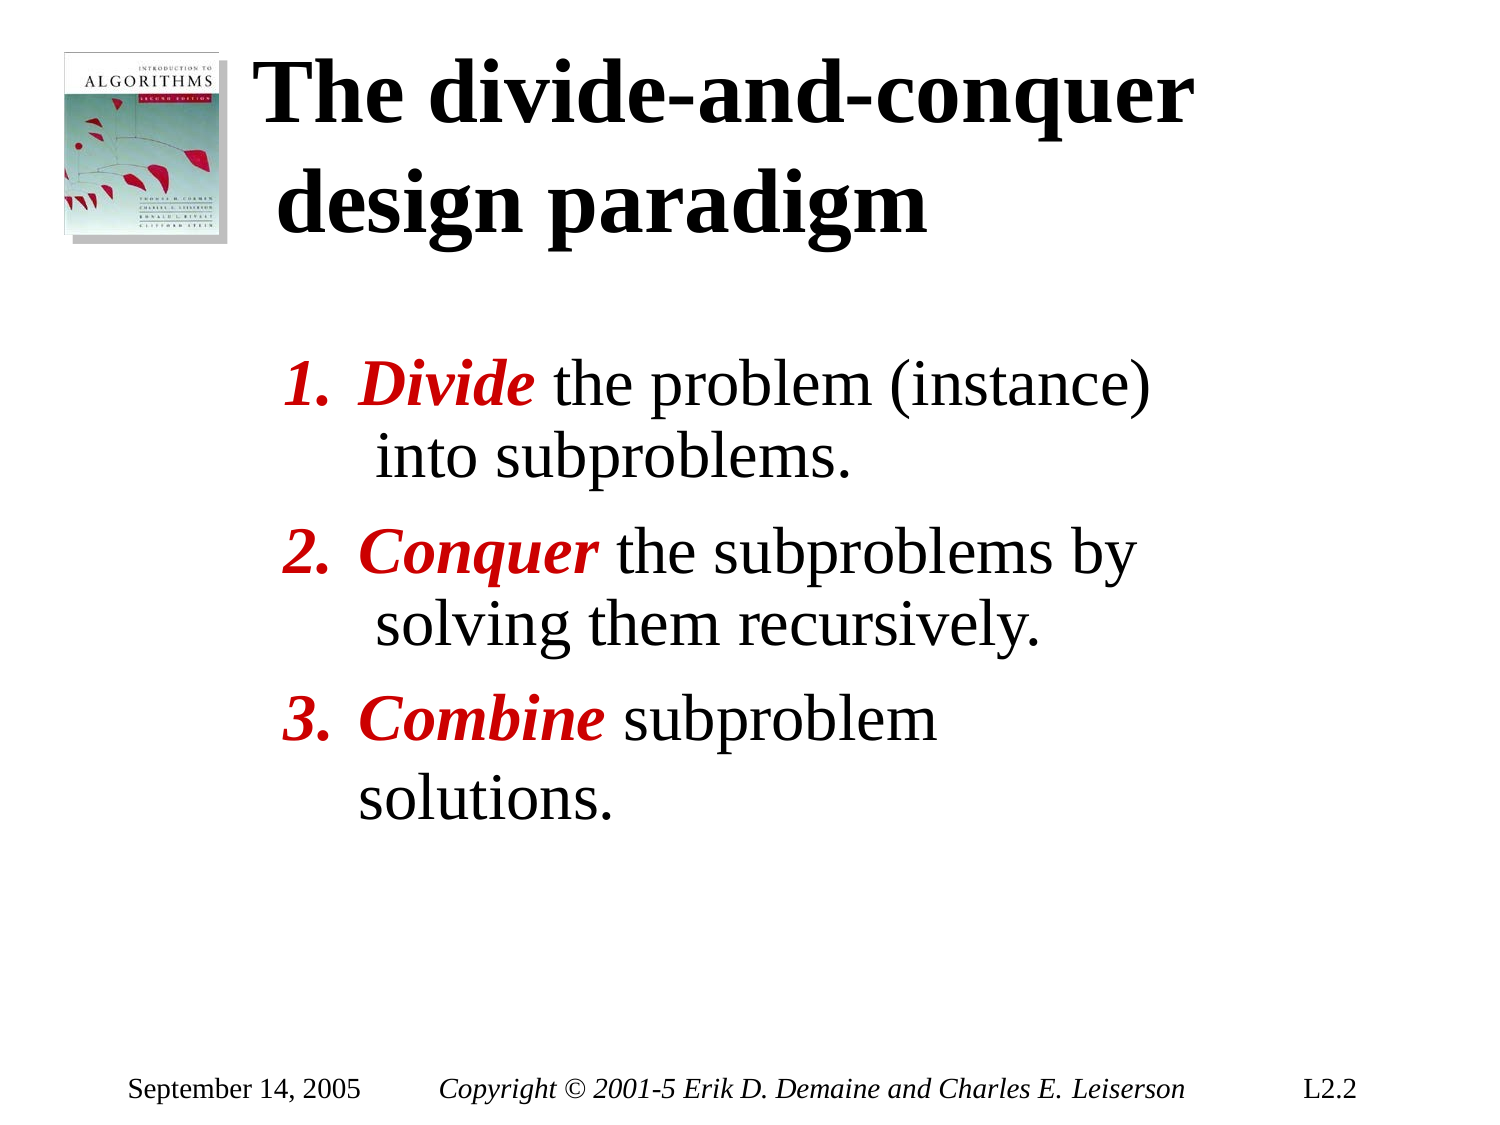

# The divide-and-conquer  design paradigm

Divide the problem (instance)  into subproblems.
Conquer the subproblems by  solving them recursively.
Combine subproblem solutions.
September 14, 2005
Copyright © 2001-5 Erik D. Demaine and Charles E. Leiserson
L2.2